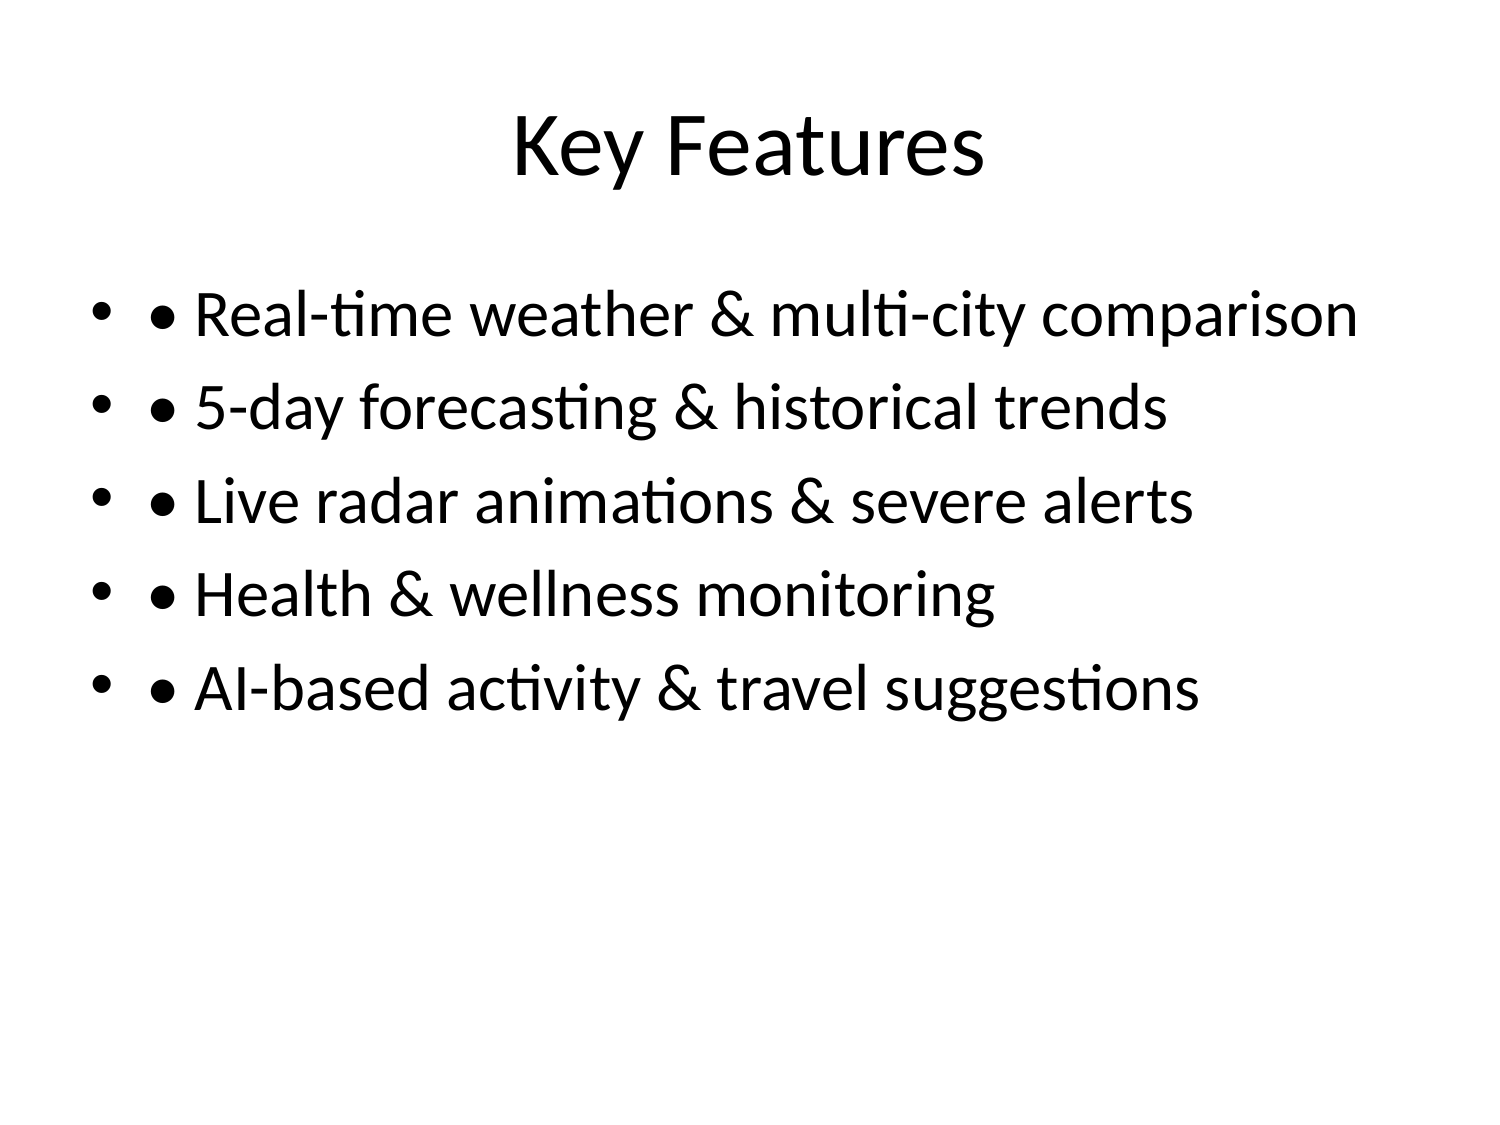

# Key Features
• Real-time weather & multi-city comparison
• 5-day forecasting & historical trends
• Live radar animations & severe alerts
• Health & wellness monitoring
• AI-based activity & travel suggestions